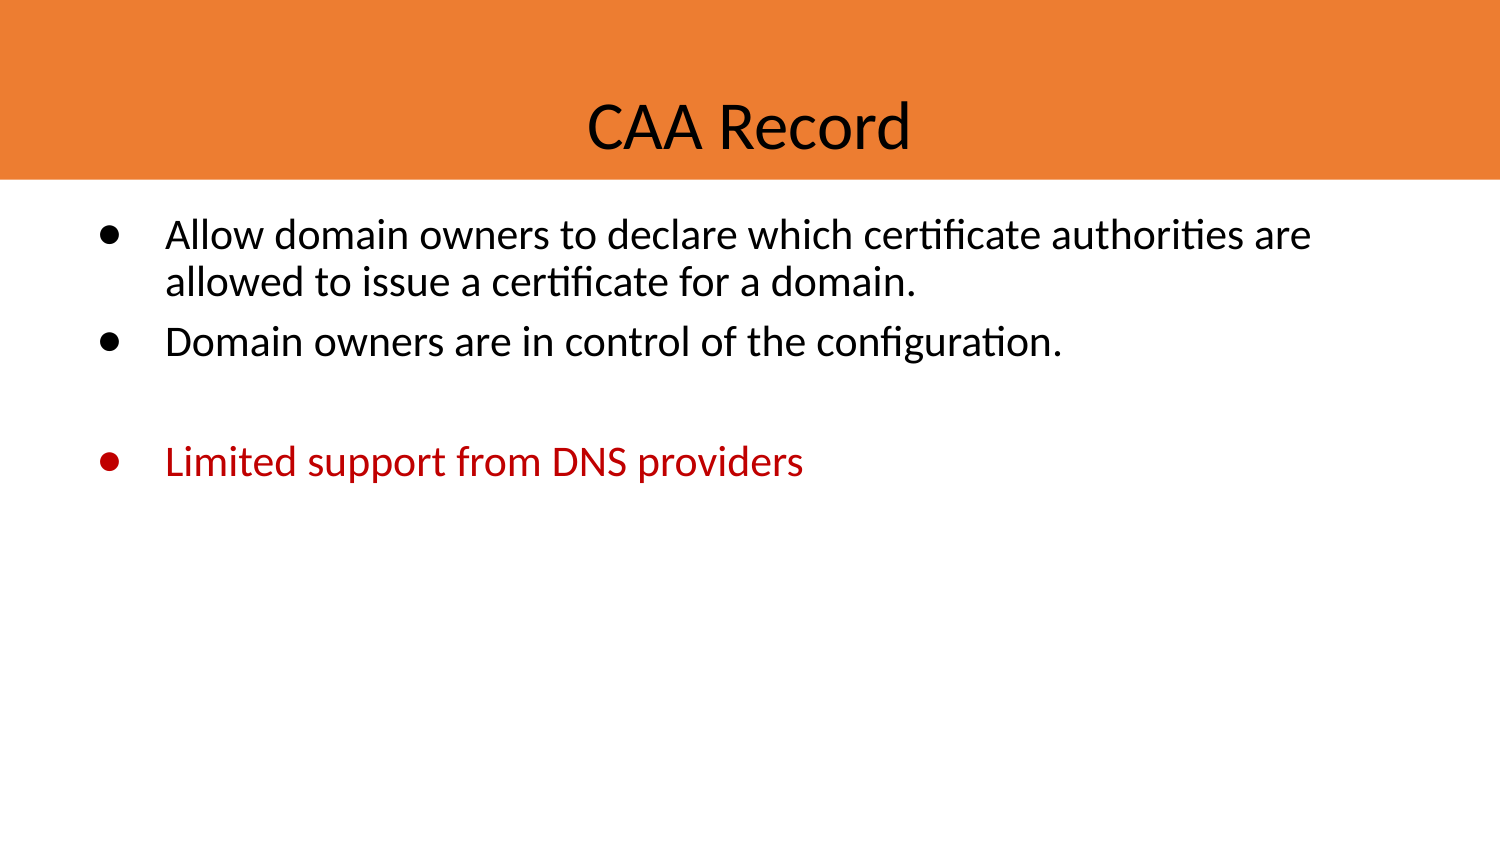

# CAA Record
Allow domain owners to declare which certificate authorities are allowed to issue a certificate for a domain.
Domain owners are in control of the configuration.

Limited support from DNS providers